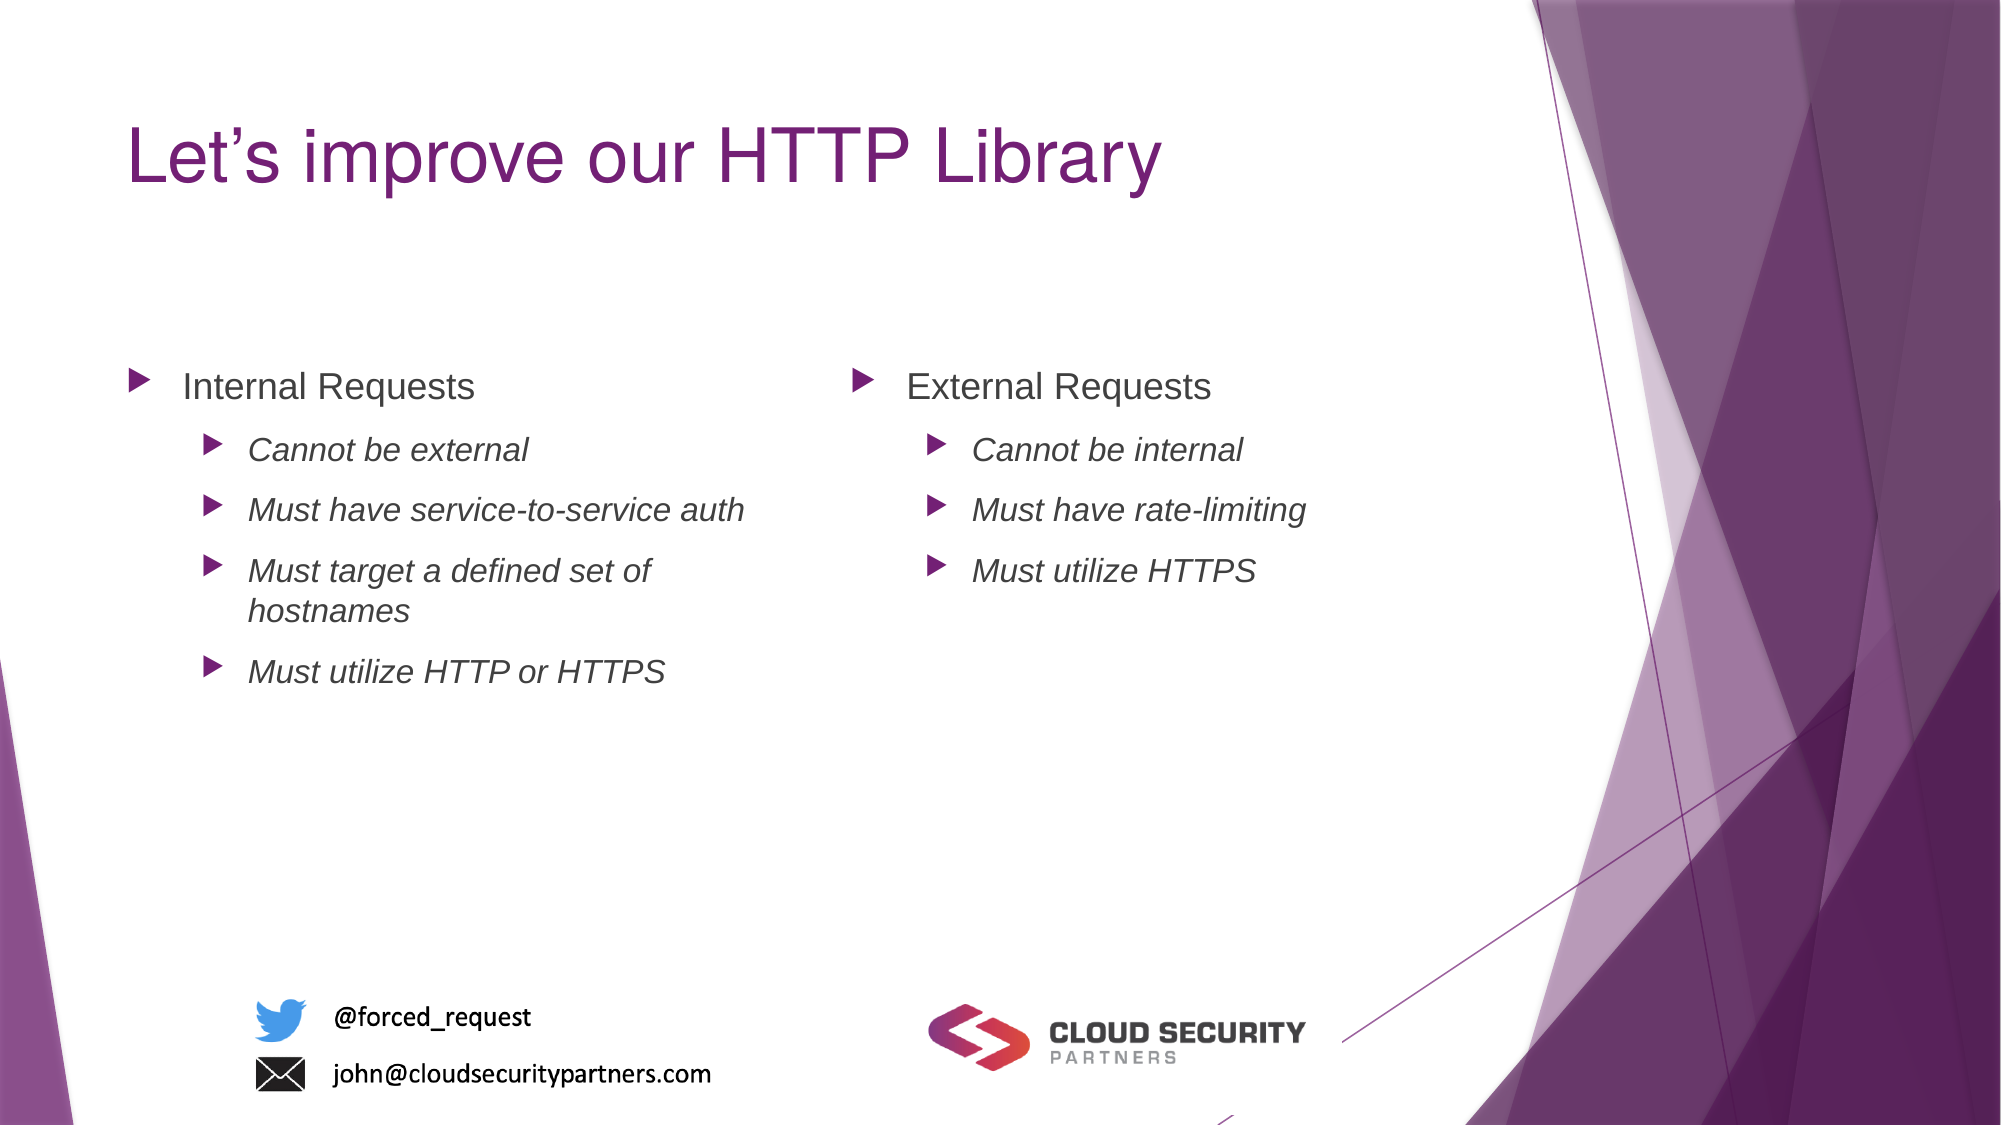

# Let’s improve our HTTP Library
Internal Requests
Cannot be external
Must have service-to-service auth
Must target a defined set of hostnames
Must utilize HTTP or HTTPS
External Requests
Cannot be internal
Must have rate-limiting
Must utilize HTTPS